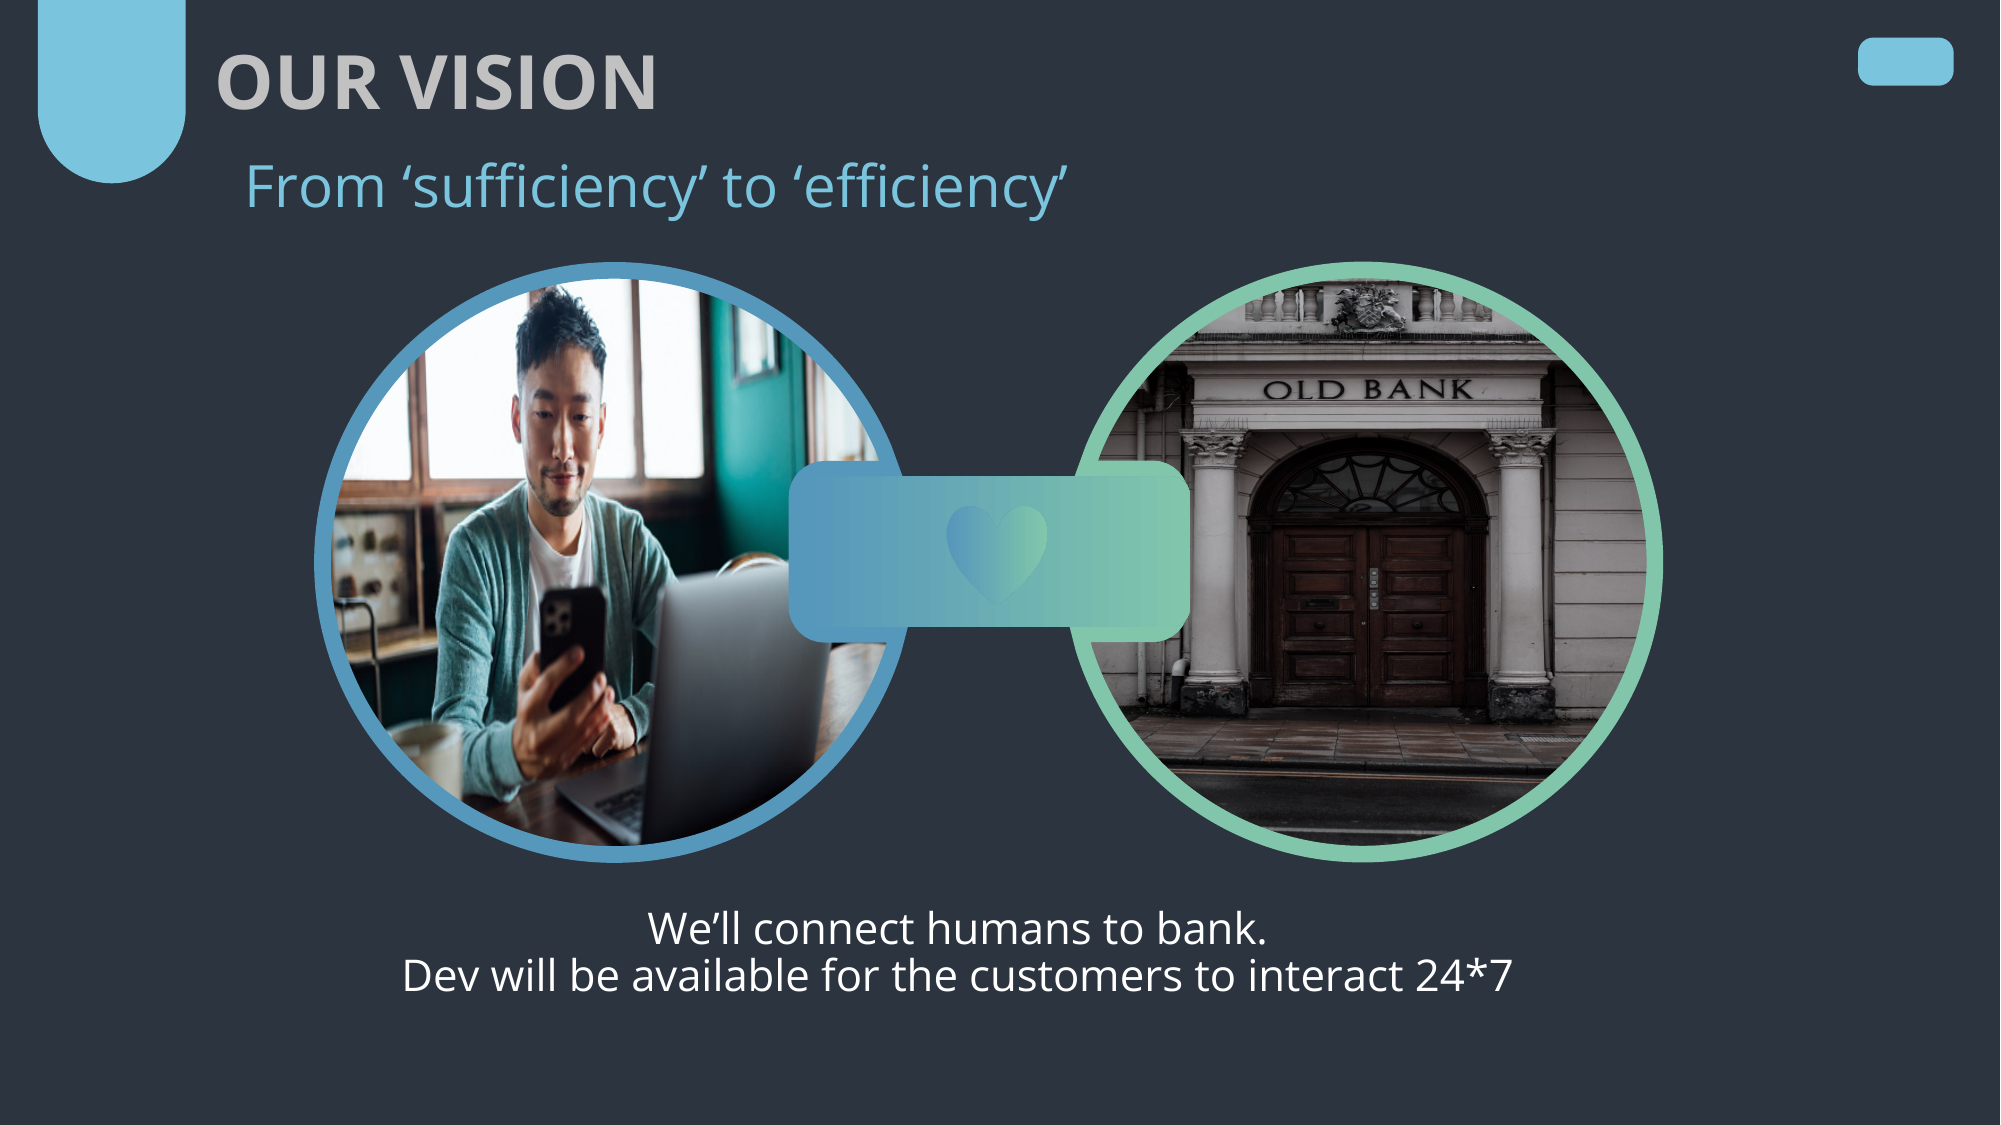

OUR VISION
From ‘sufficiency’ to ‘efficiency’

We’ll connect humans to bank.
Dev will be available for the customers to interact 24*7